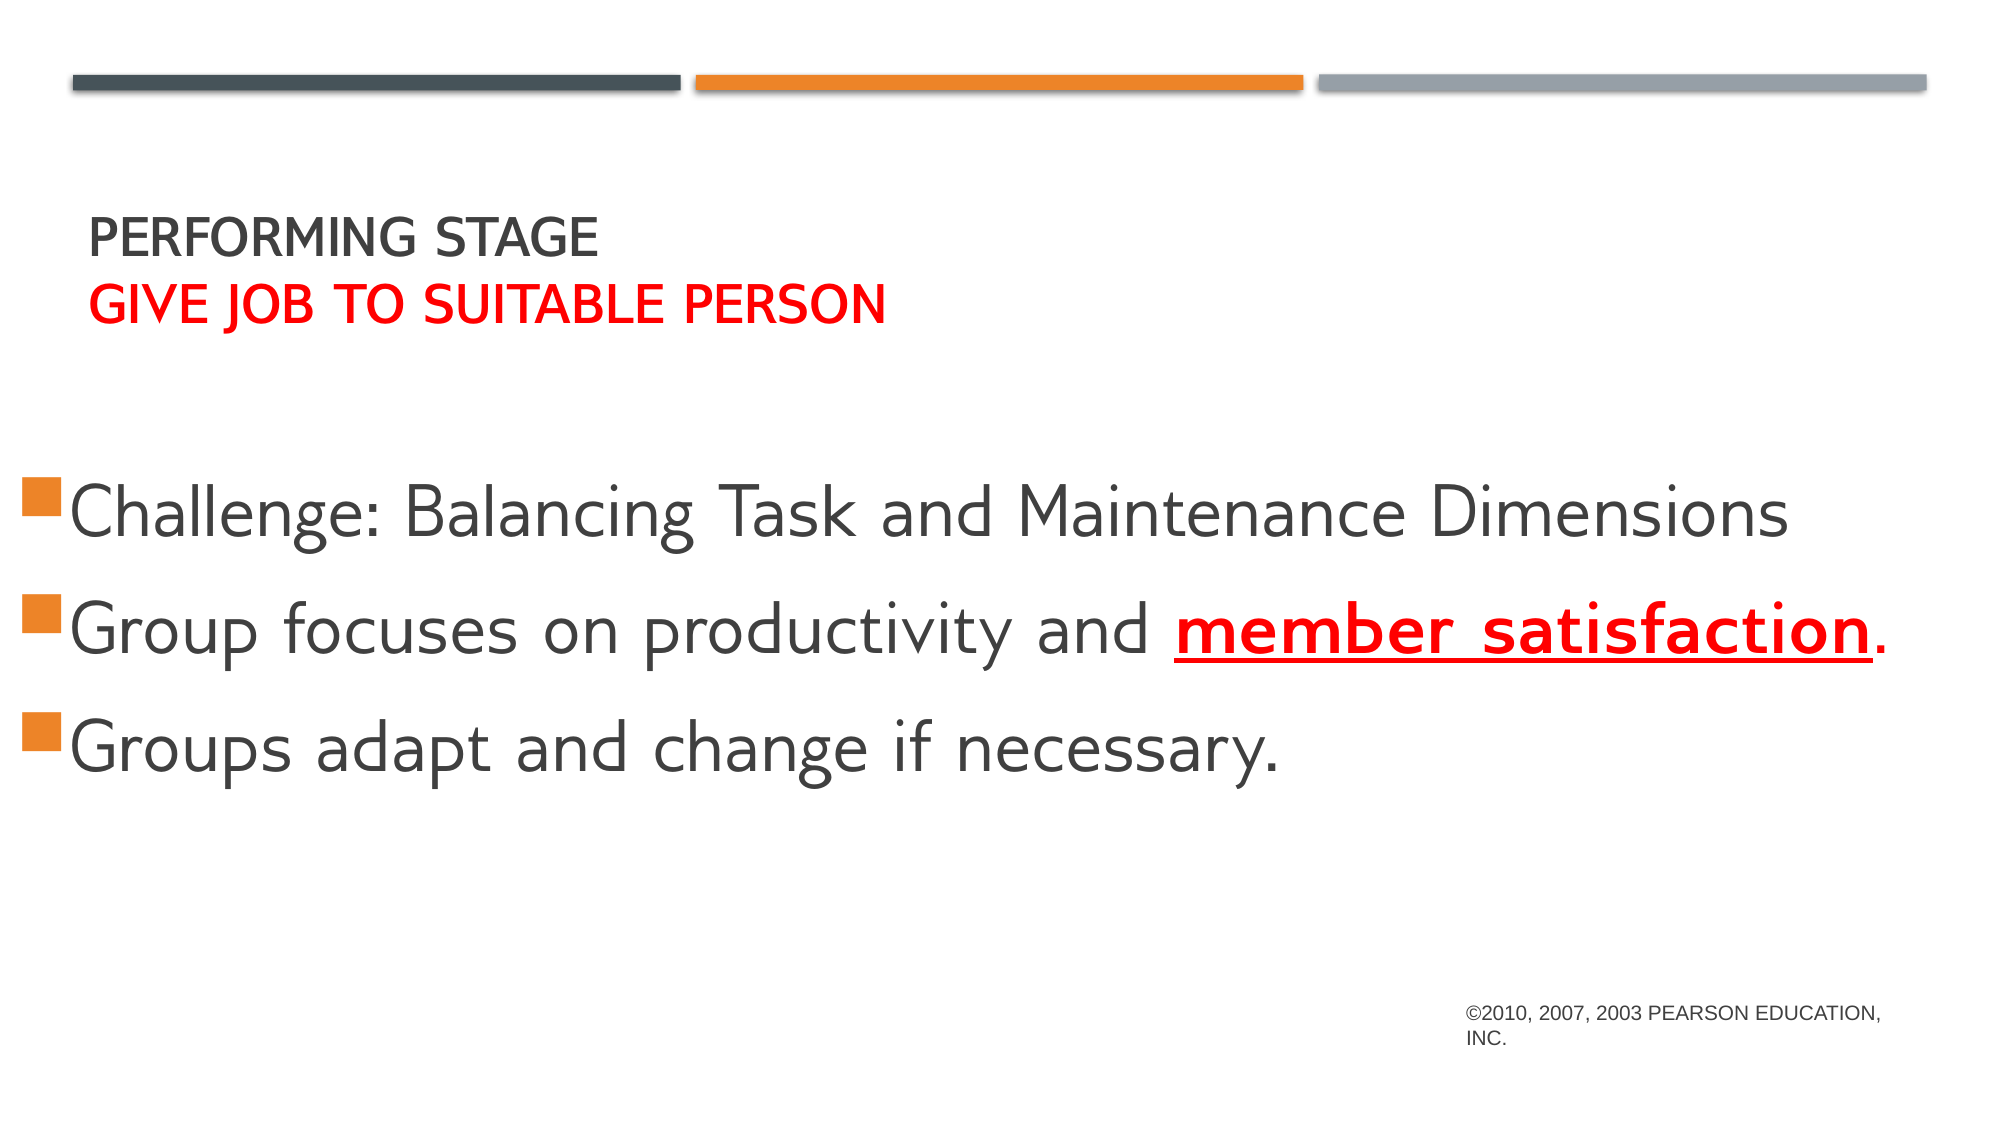

# Performing Stage give job to suitable person
Challenge: Balancing Task and Maintenance Dimensions
Group focuses on productivity and member satisfaction.
Groups adapt and change if necessary.
©2010, 2007, 2003 Pearson Education, Inc.